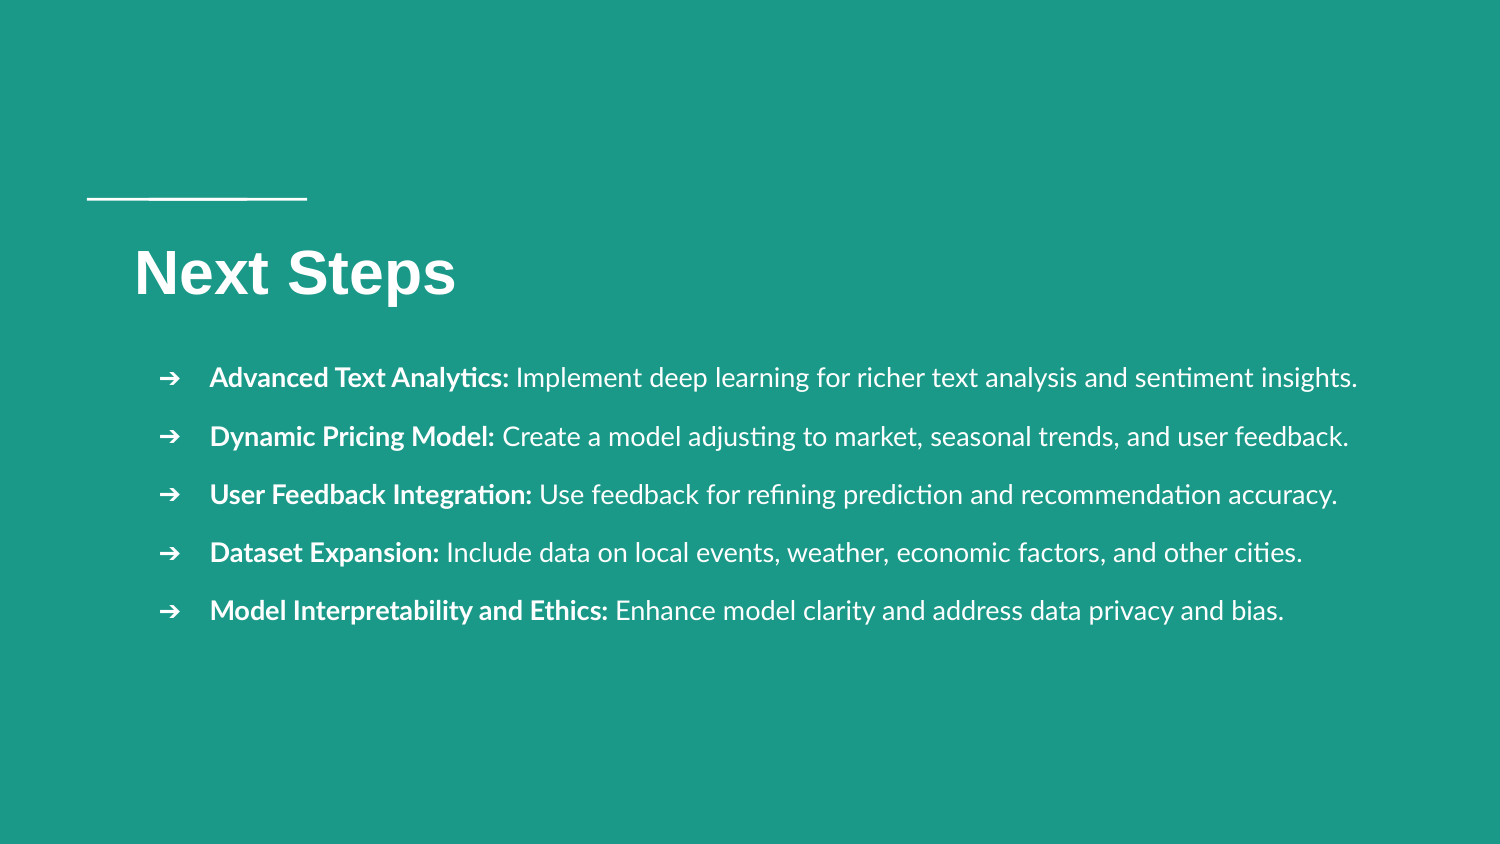

# Next Steps
Advanced Text Analytics: Implement deep learning for richer text analysis and sentiment insights.
Dynamic Pricing Model: Create a model adjusting to market, seasonal trends, and user feedback.
User Feedback Integration: Use feedback for refining prediction and recommendation accuracy.
Dataset Expansion: Include data on local events, weather, economic factors, and other cities.
Model Interpretability and Ethics: Enhance model clarity and address data privacy and bias.